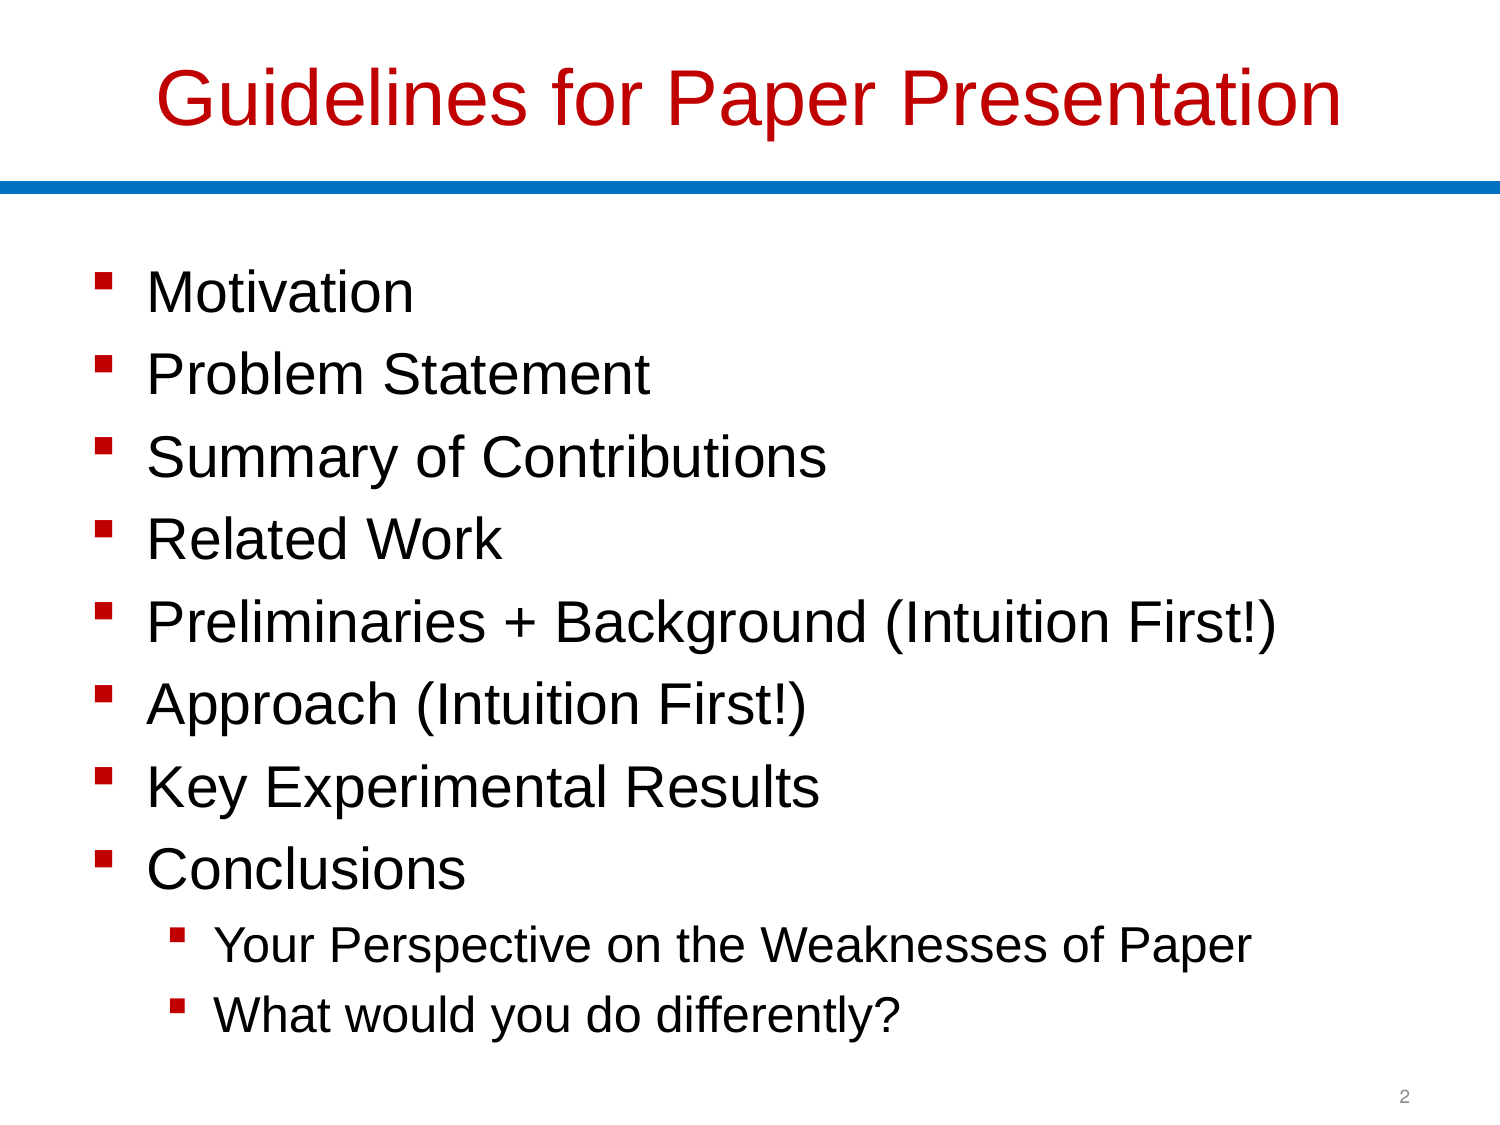

# Guidelines for Paper Presentation
Motivation
Problem Statement
Summary of Contributions
Related Work
Preliminaries + Background (Intuition First!)
Approach (Intuition First!)
Key Experimental Results
Conclusions
Your Perspective on the Weaknesses of Paper
What would you do differently?
2